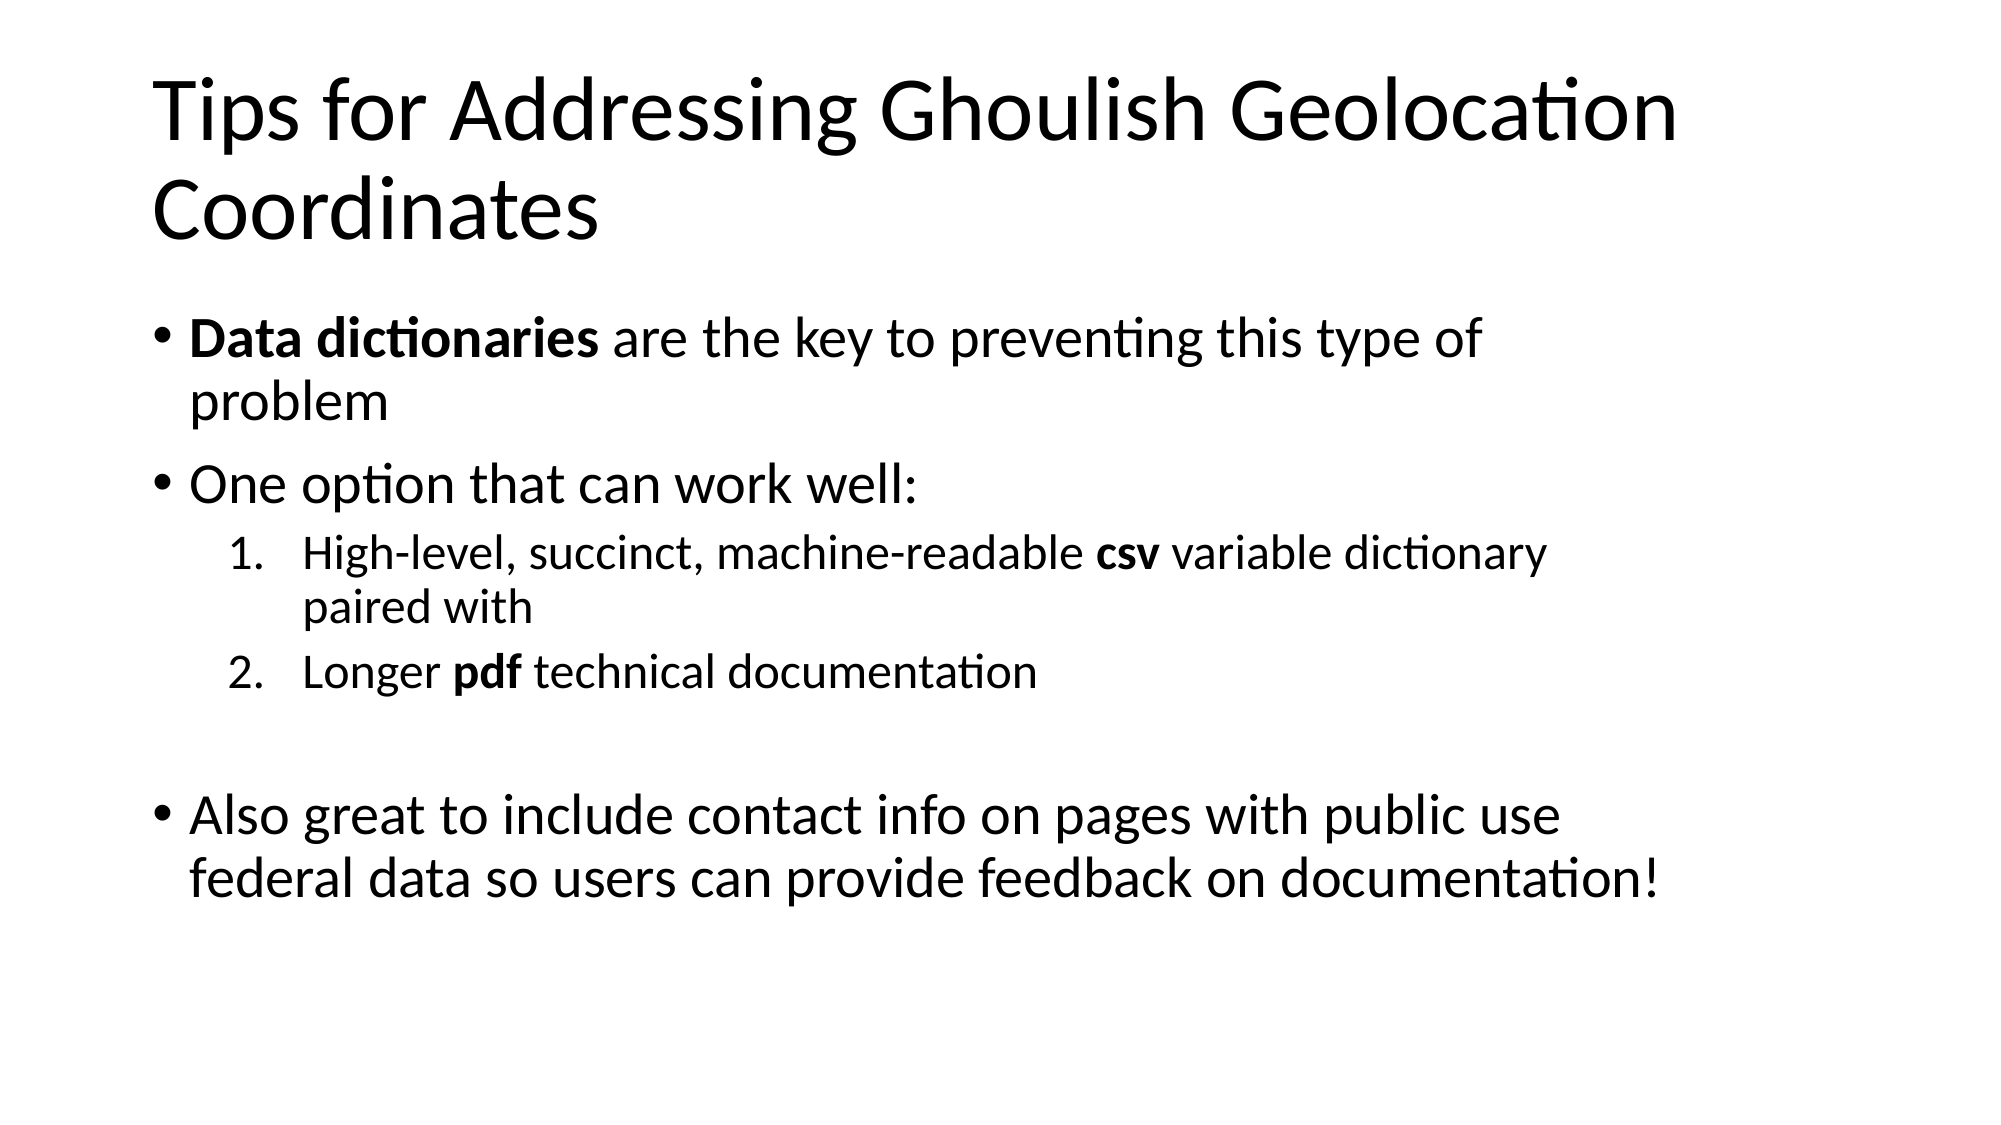

# Tips for Addressing Ghoulish Geolocation Coordinates
Data dictionaries are the key to preventing this type of problem
One option that can work well:
High-level, succinct, machine-readable csv variable dictionary paired with
Longer pdf technical documentation

Also great to include contact info on pages with public use federal data so users can provide feedback on documentation!